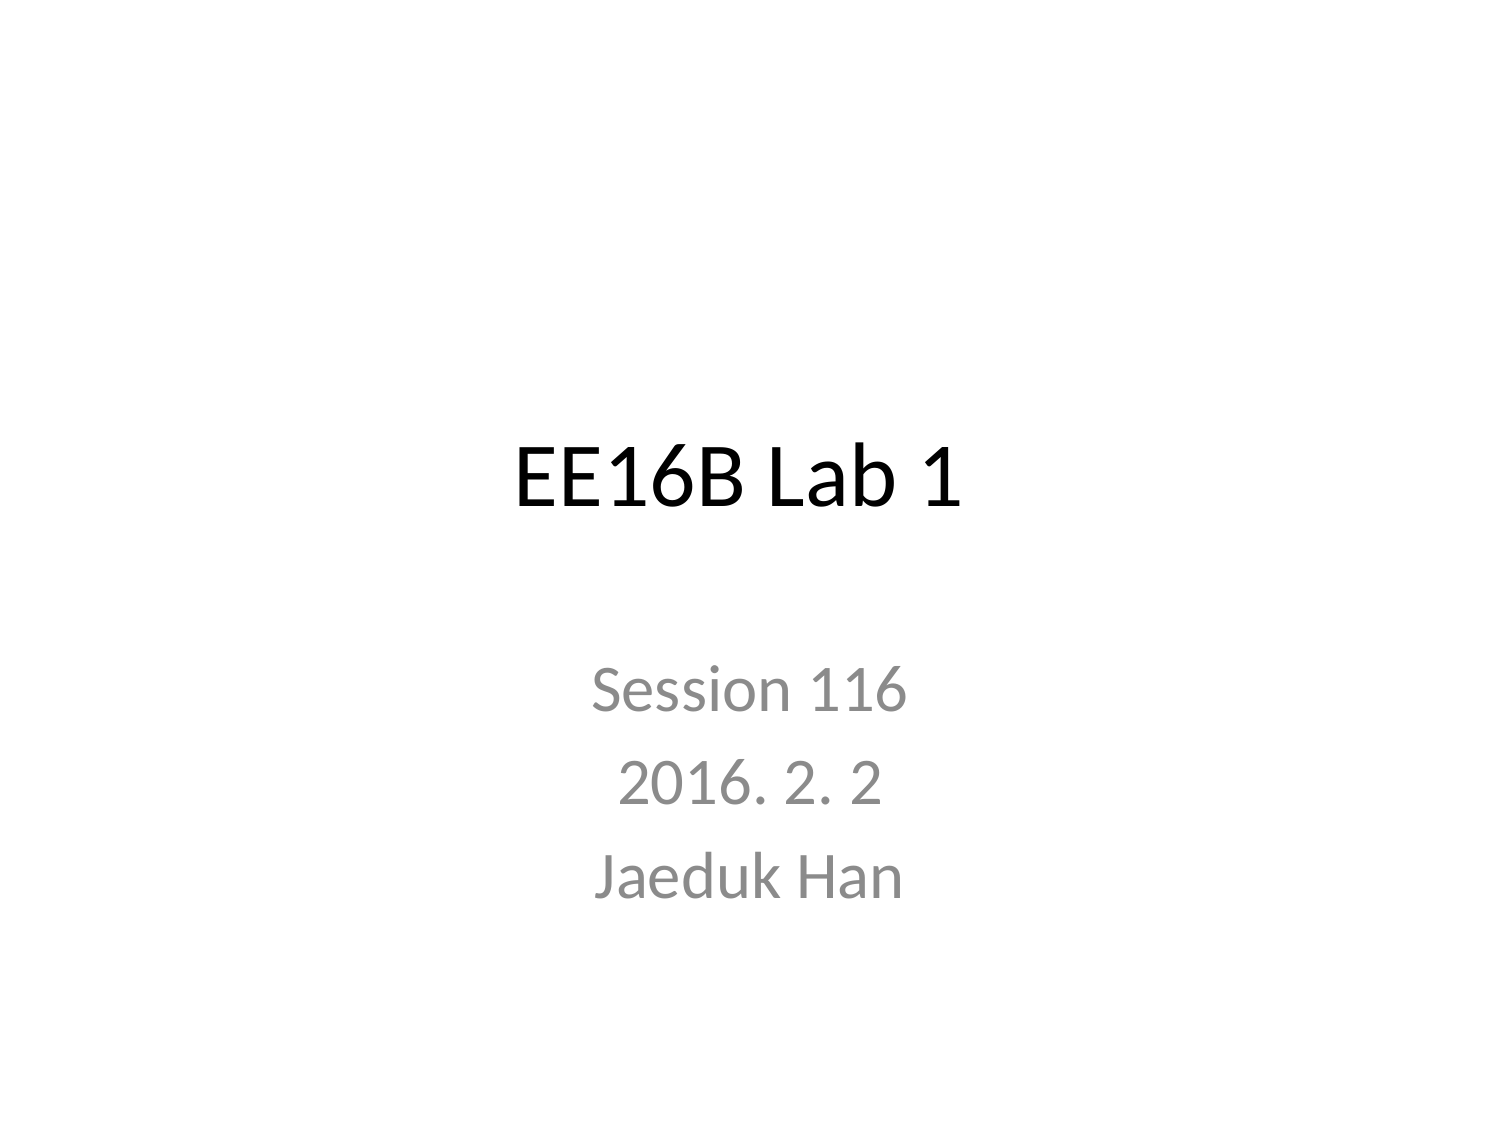

# EE16B Lab 1
Session 116
2016. 2. 2
Jaeduk Han